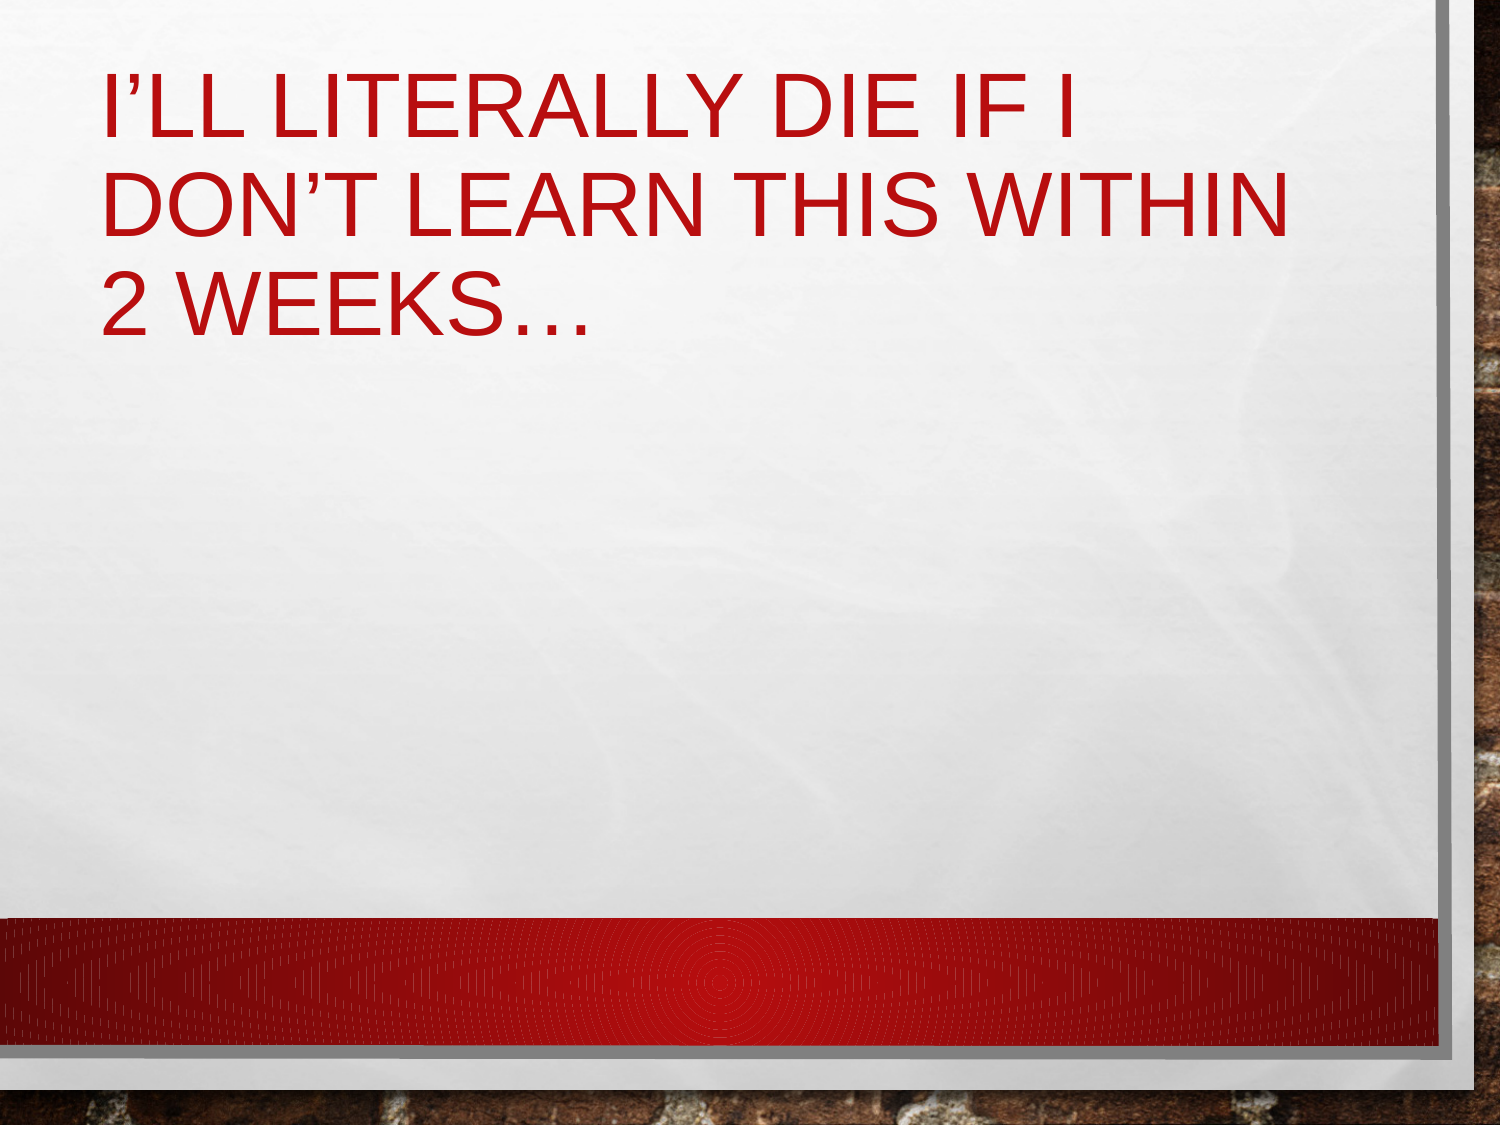

# I’ll literally die if I don’t learn this within 2 weeks…